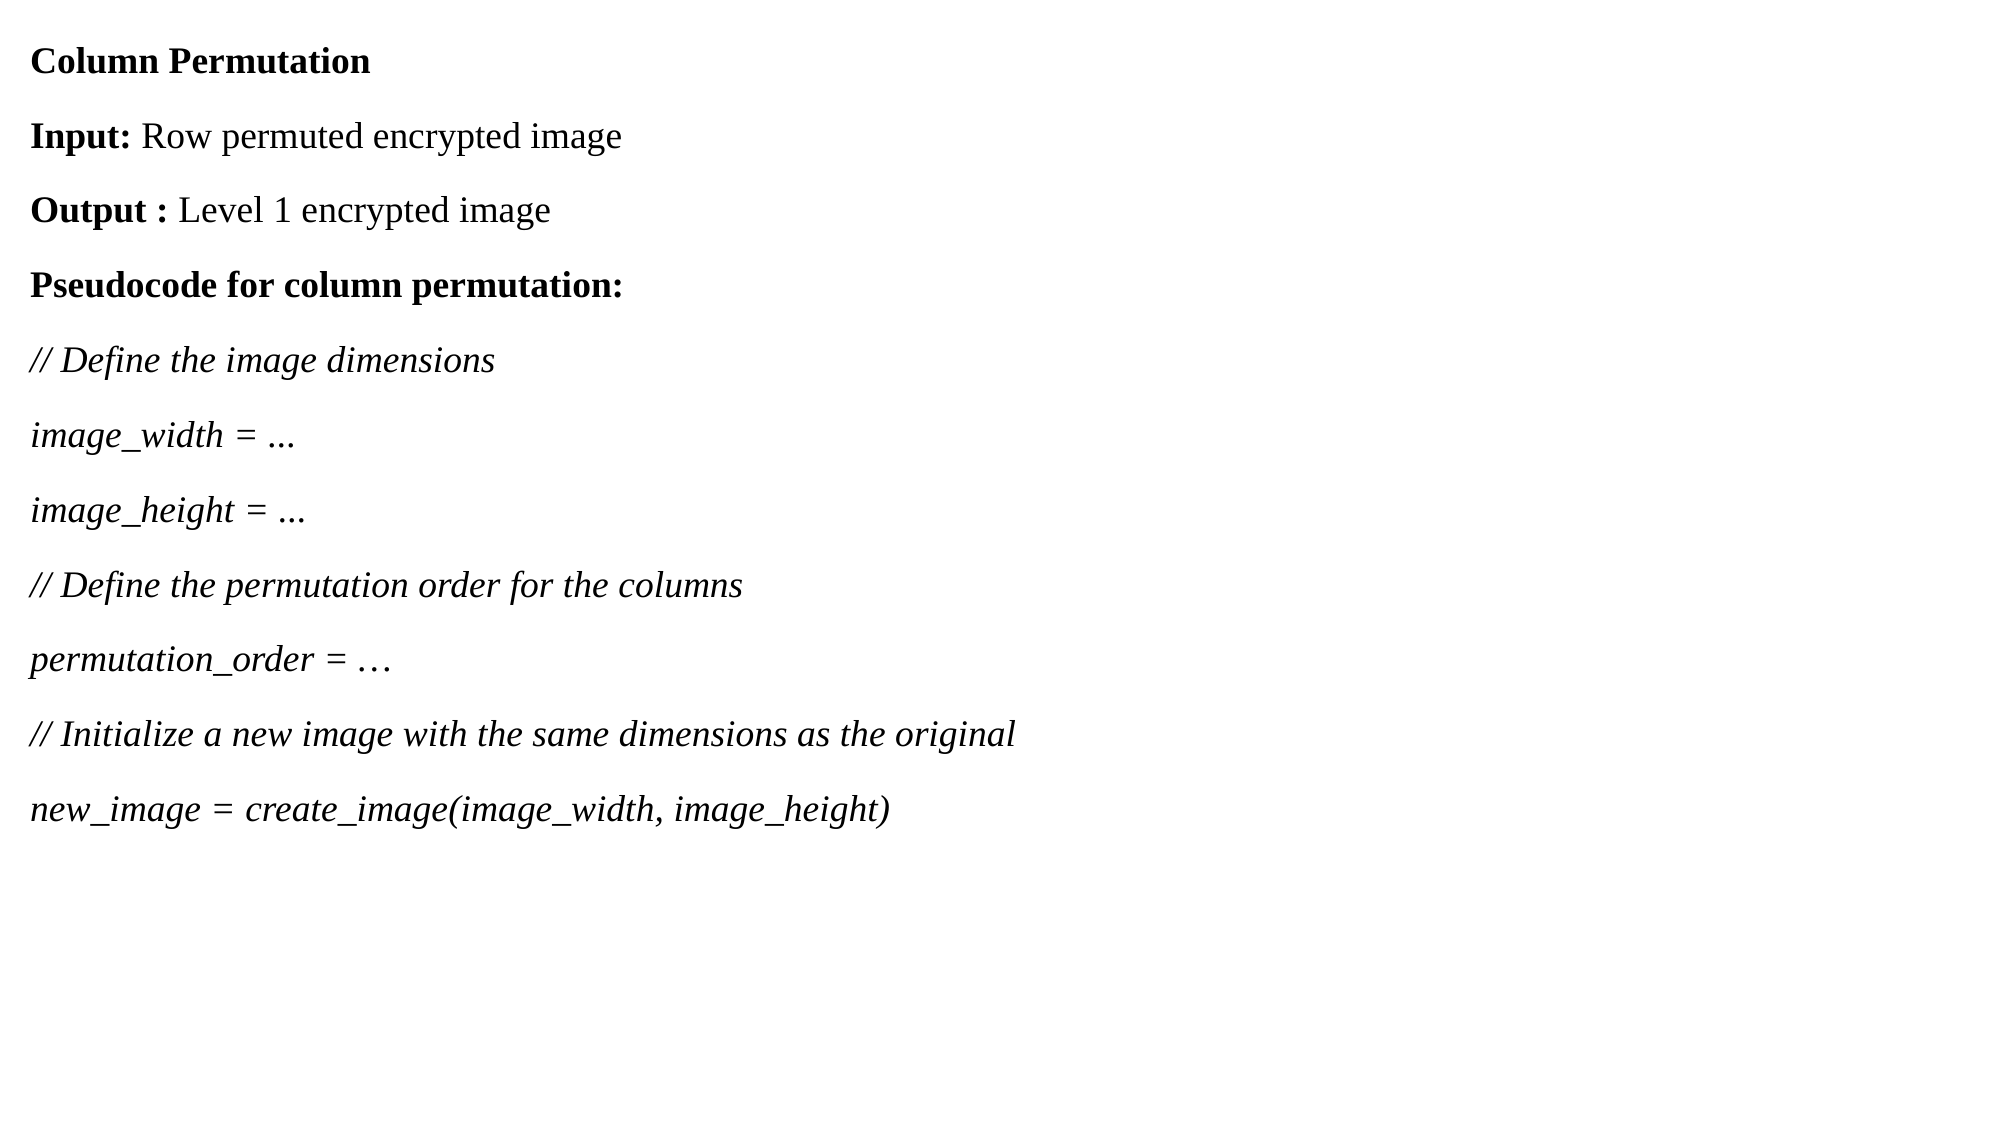

Column Permutation
Input: Row permuted encrypted image
Output : Level 1 encrypted image
Pseudocode for column permutation:
// Define the image dimensions
image_width = ...
image_height = ...
// Define the permutation order for the columns
permutation_order = …
// Initialize a new image with the same dimensions as the original
new_image = create_image(image_width, image_height)